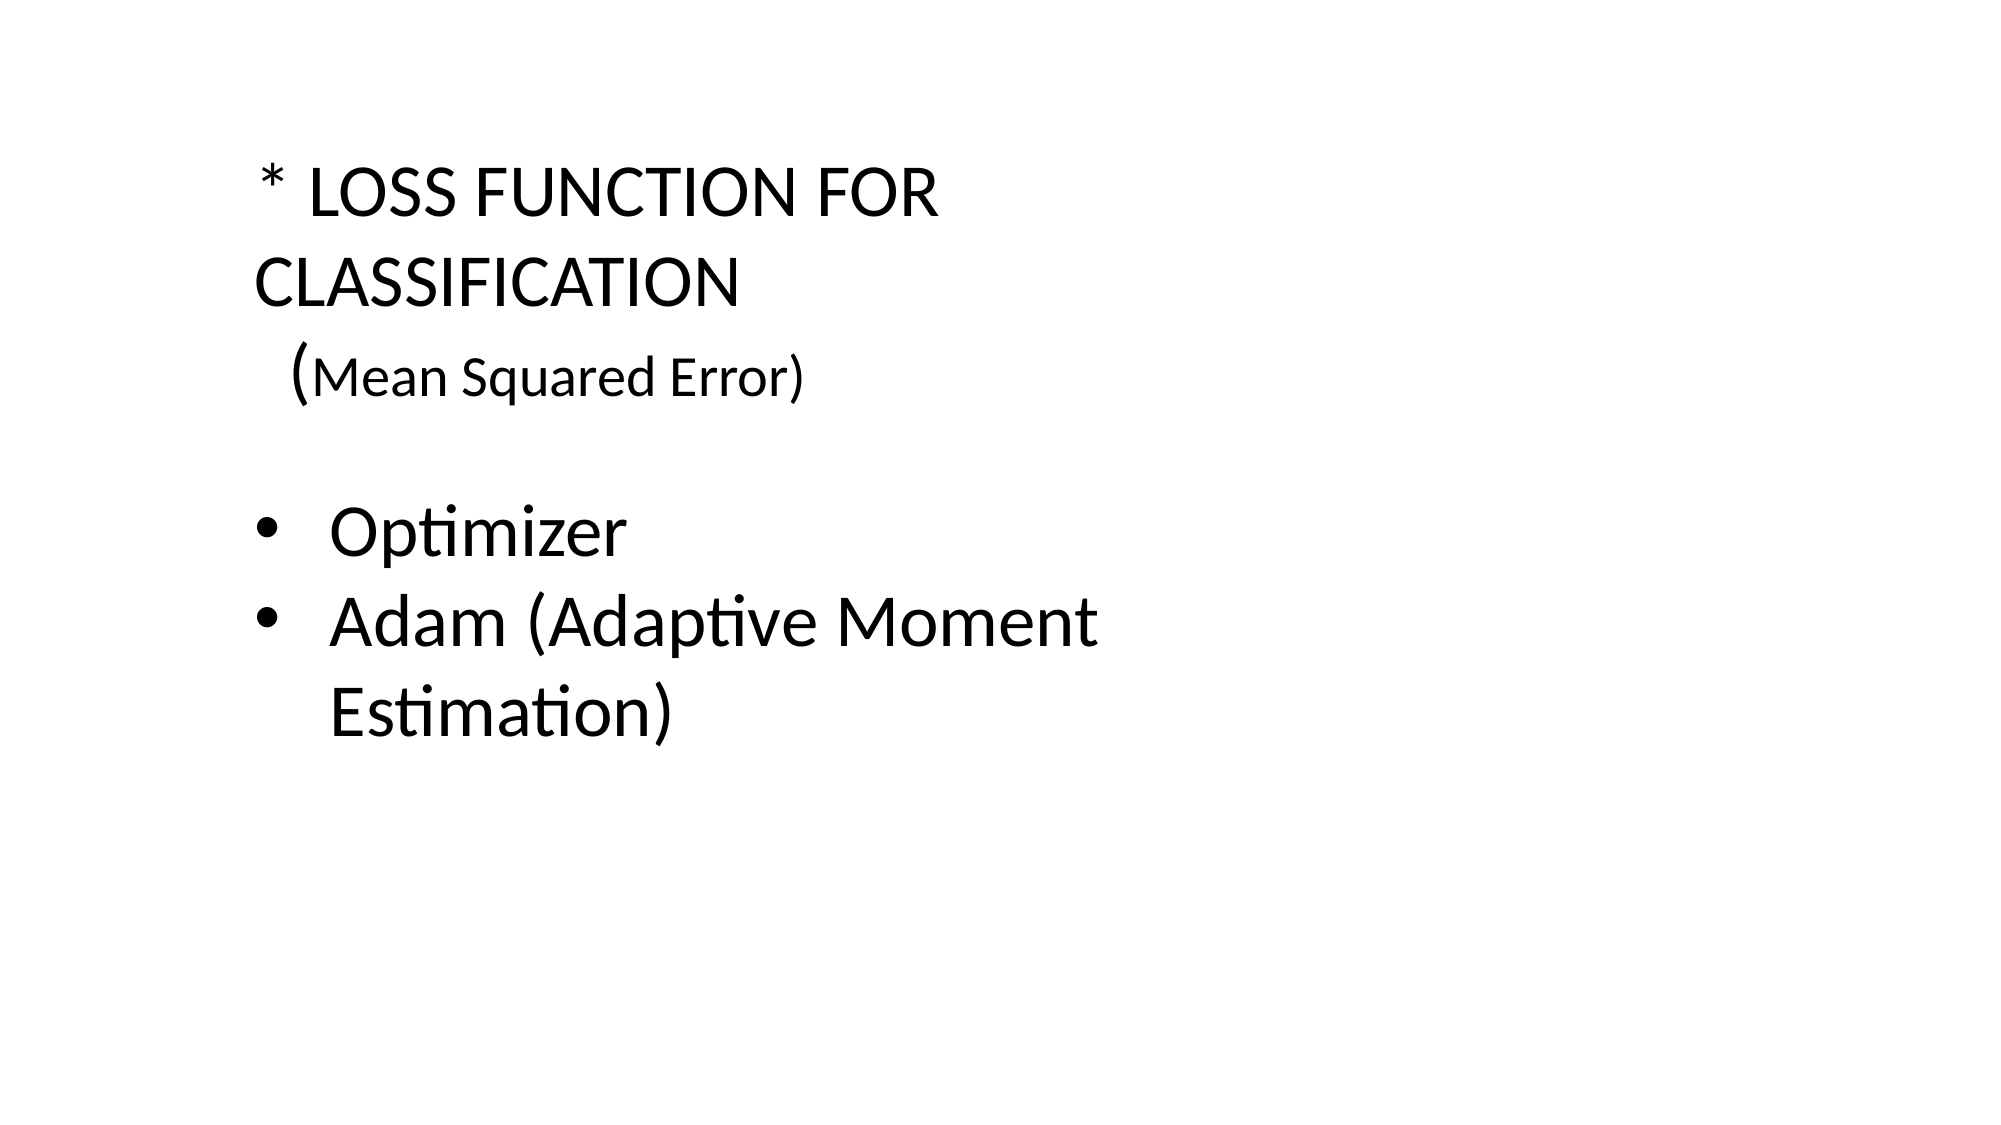

* LOSS FUNCTION FOR       CLASSIFICATION
  (Mean Squared Error)

Optimizer
Adam (Adaptive Moment Estimation)